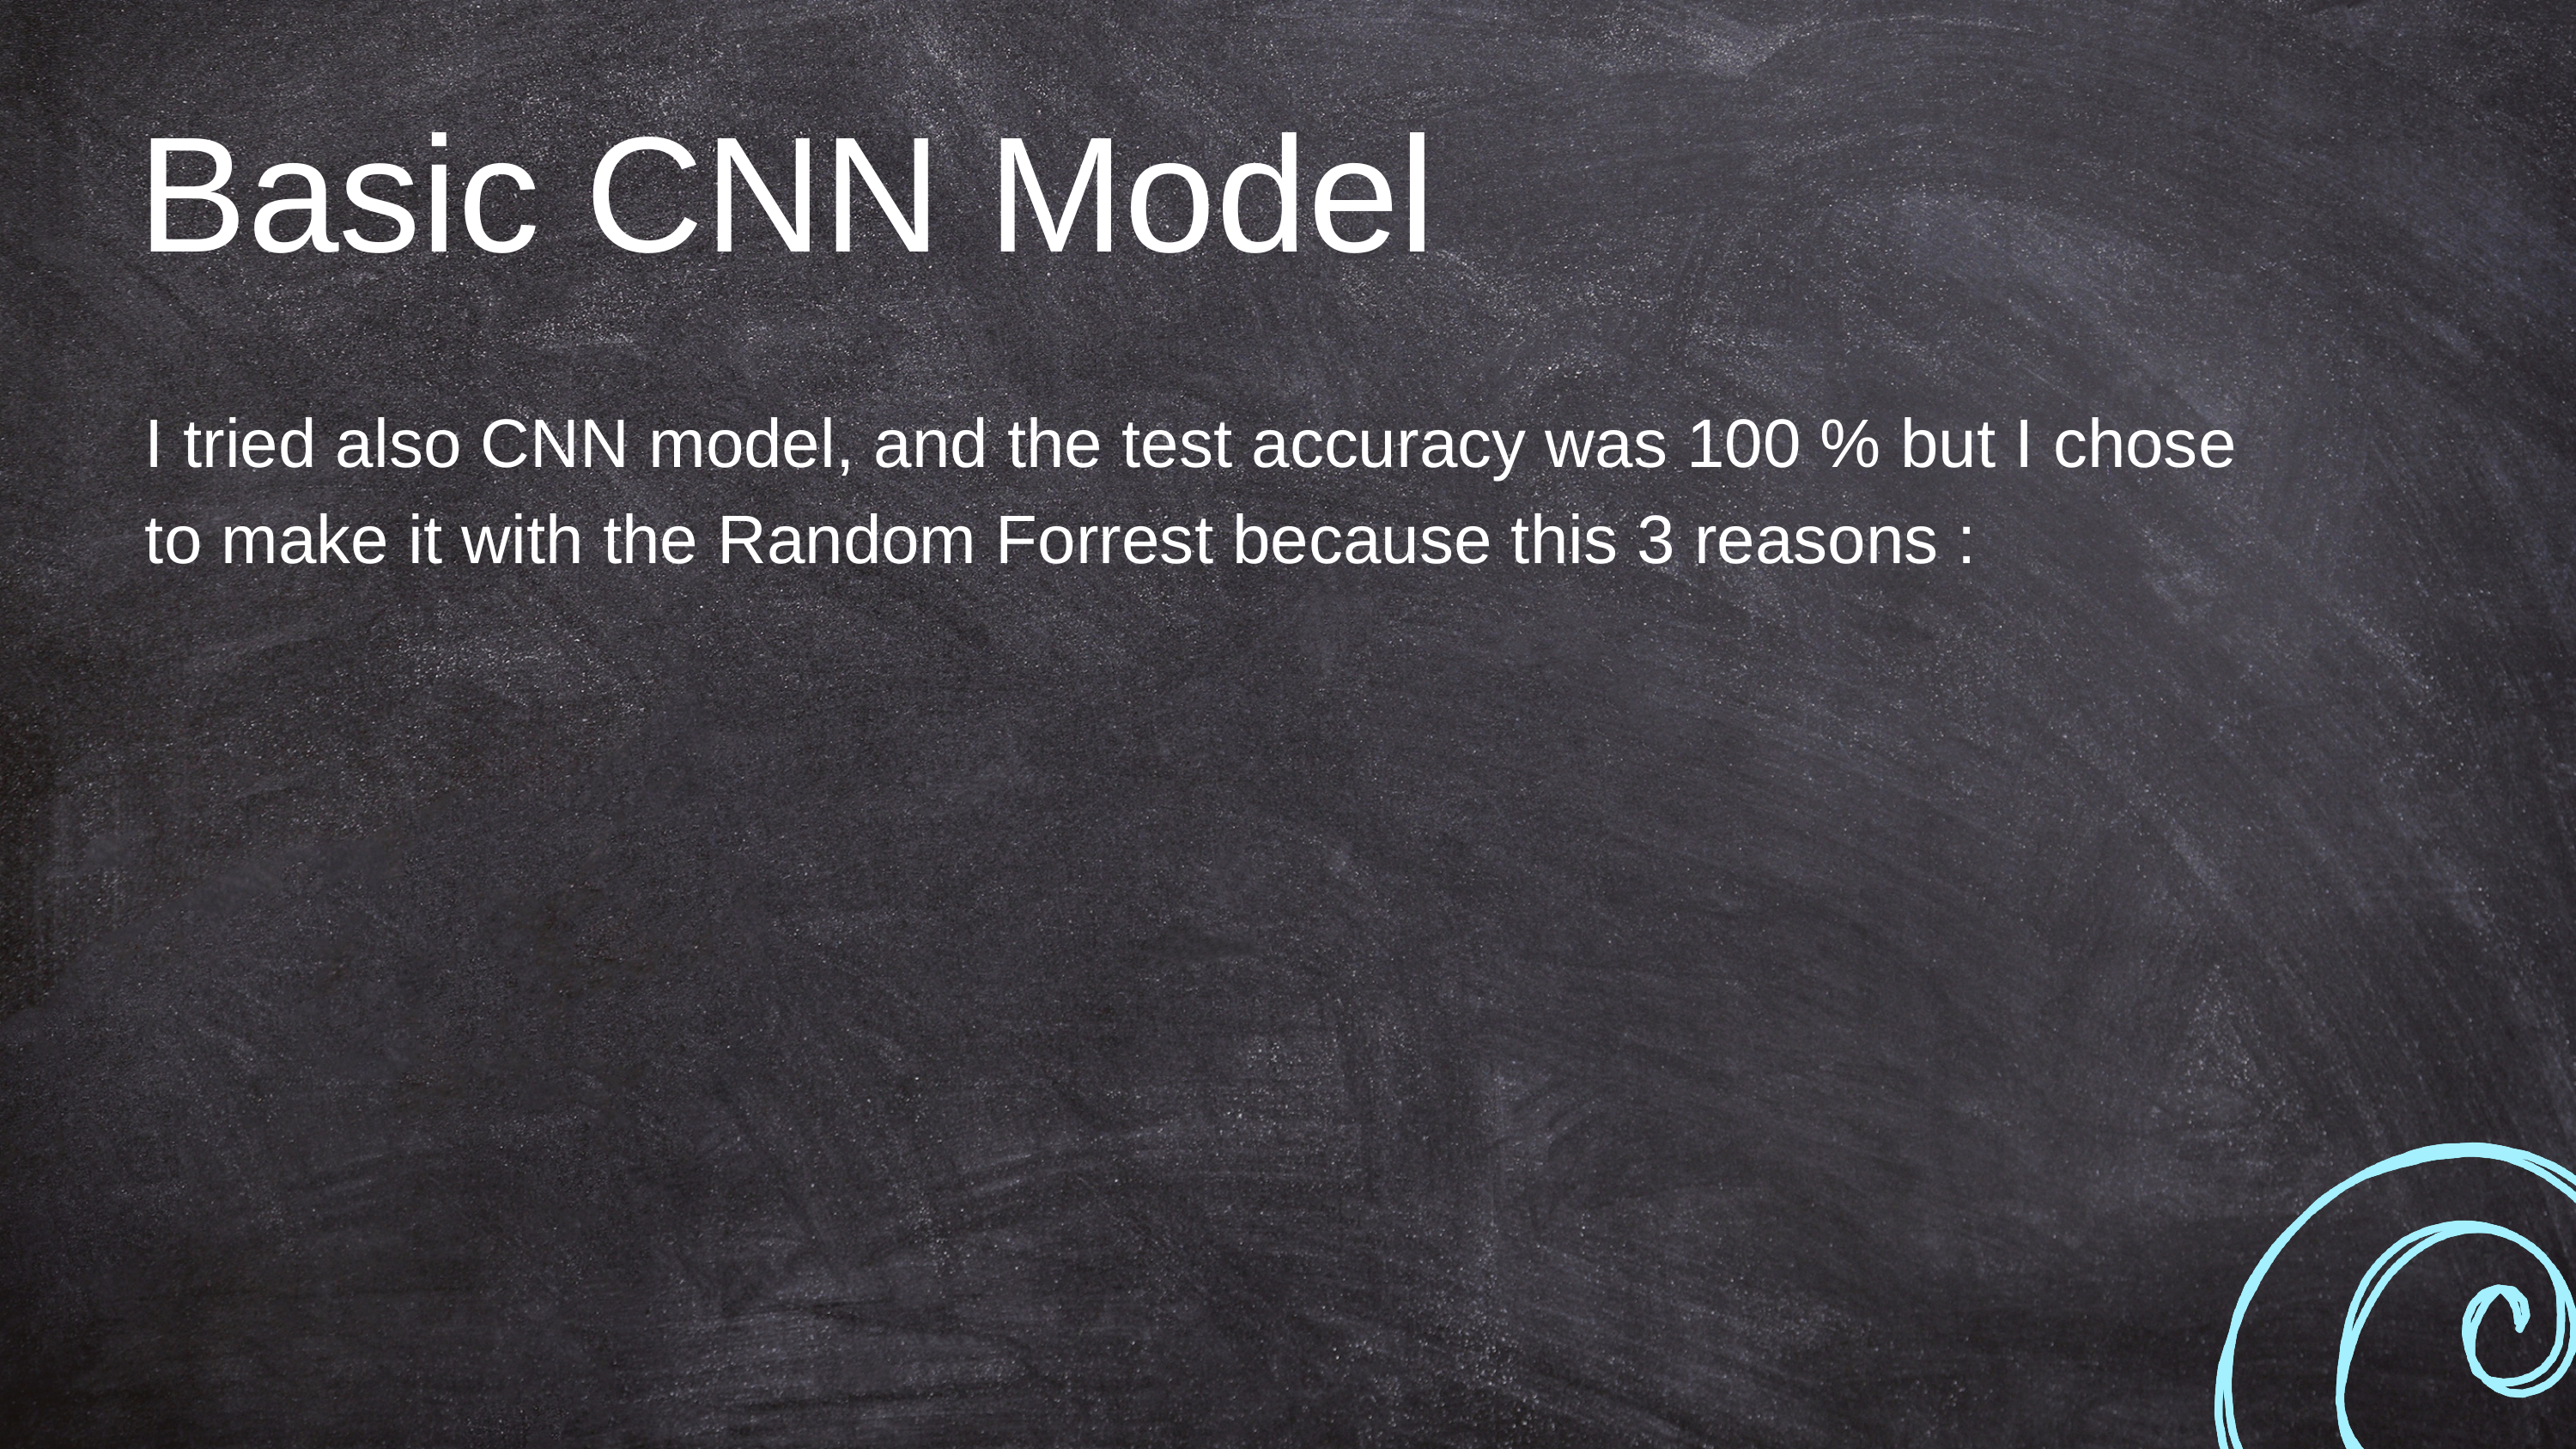

Basic CNN Model
I tried also CNN model, and the test accuracy was 100 % but I chose to make it with the Random Forrest because this 3 reasons :